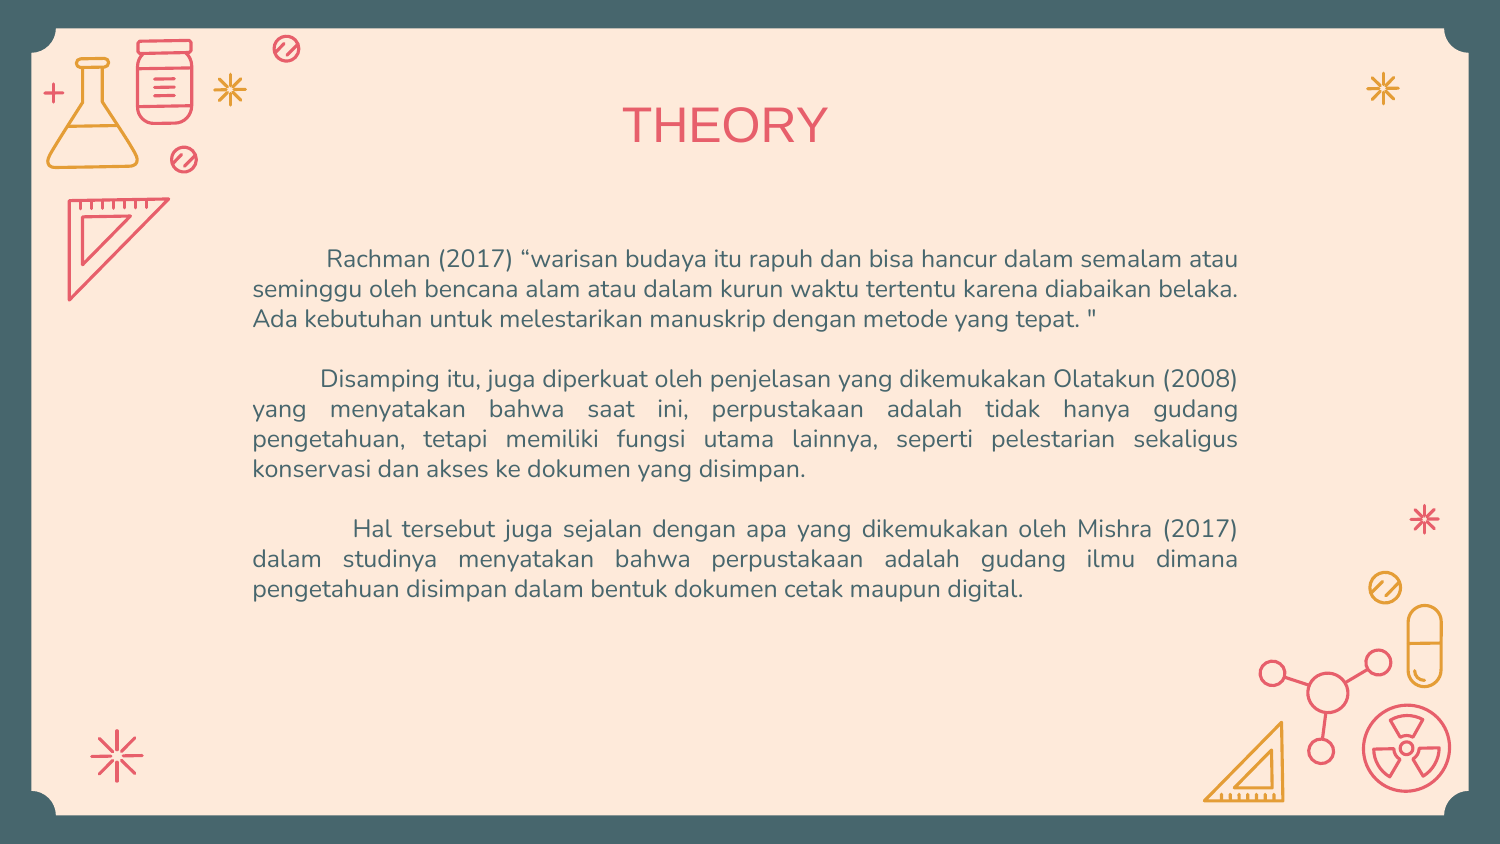

# THEORY
           Rachman (2017) “warisan budaya itu rapuh dan bisa hancur dalam semalam atau seminggu oleh bencana alam atau dalam kurun waktu tertentu karena diabaikan belaka. Ada kebutuhan untuk melestarikan manuskrip dengan metode yang tepat. "

          Disamping itu, juga diperkuat oleh penjelasan yang dikemukakan Olatakun (2008) yang menyatakan bahwa saat ini, perpustakaan adalah tidak hanya gudang pengetahuan, tetapi memiliki fungsi utama lainnya, seperti pelestarian sekaligus konservasi dan akses ke dokumen yang disimpan.

          Hal tersebut juga sejalan dengan apa yang dikemukakan oleh Mishra (2017) dalam studinya menyatakan bahwa perpustakaan adalah gudang ilmu dimana pengetahuan disimpan dalam bentuk dokumen cetak maupun digital.